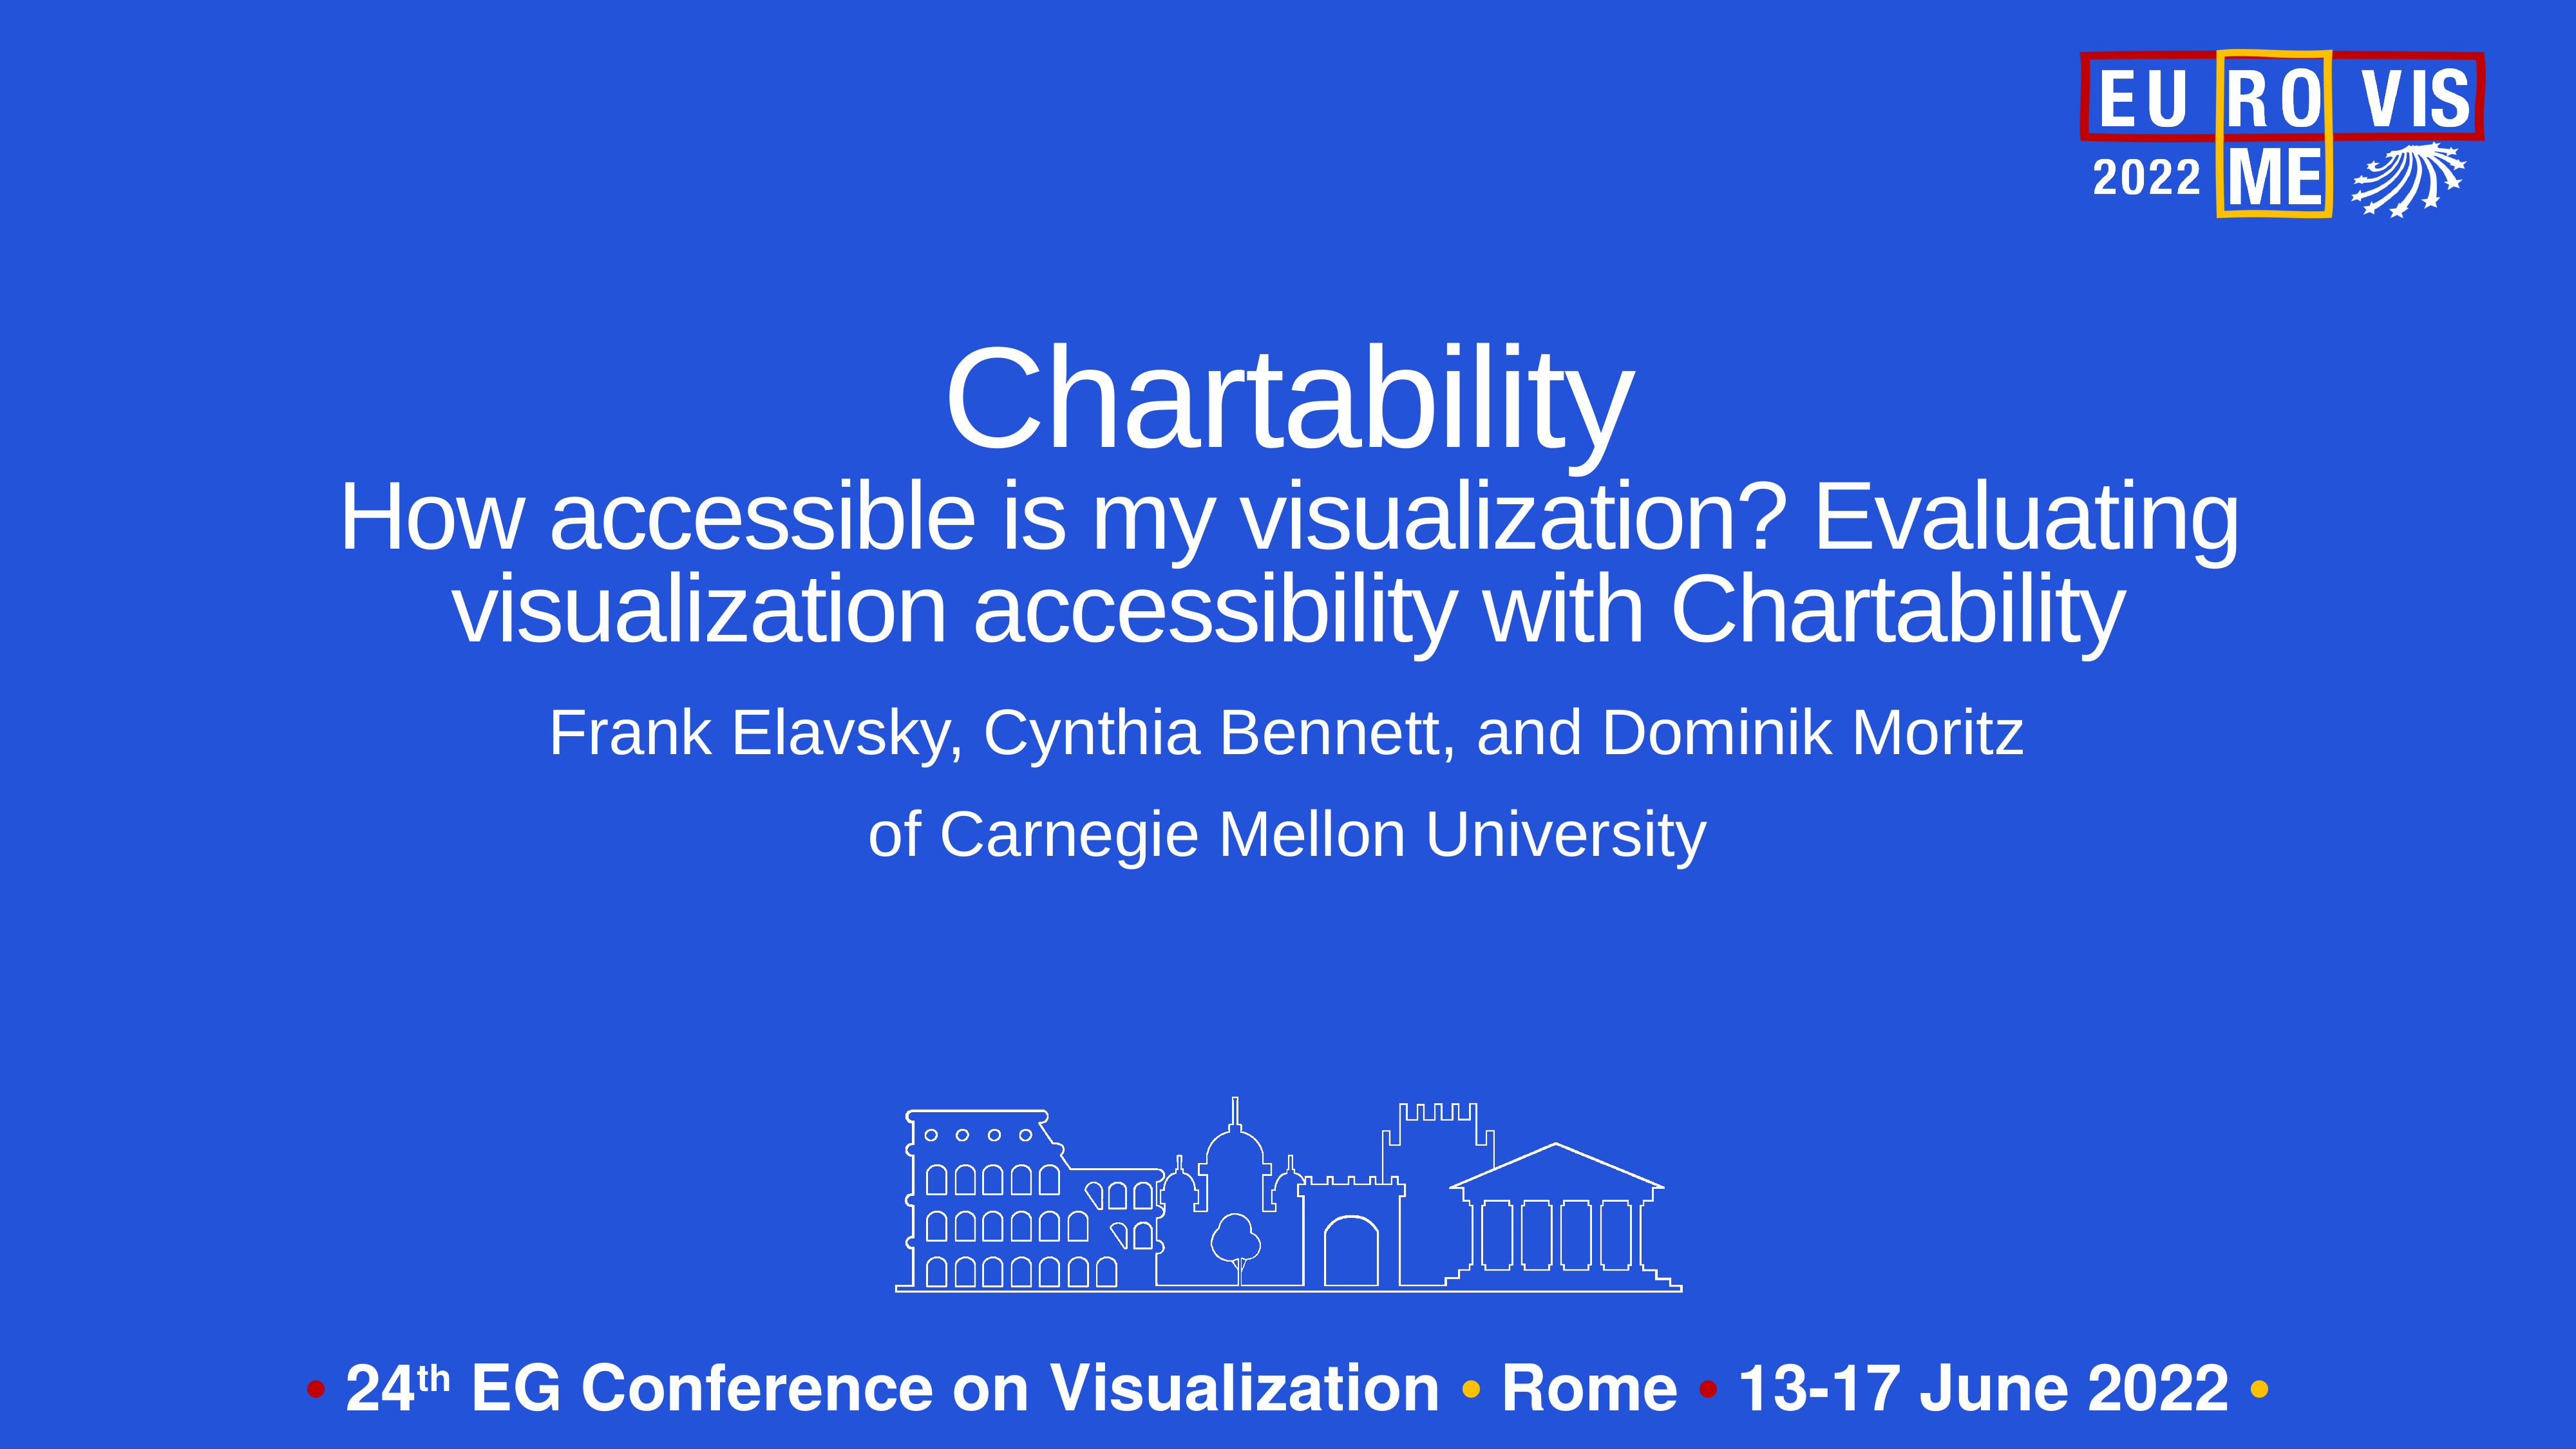

# Chartability How accessible is my visualization? Evaluating visualization accessibility with Chartability
Frank Elavsky, Cynthia Bennett, and Dominik Moritz
of Carnegie Mellon University